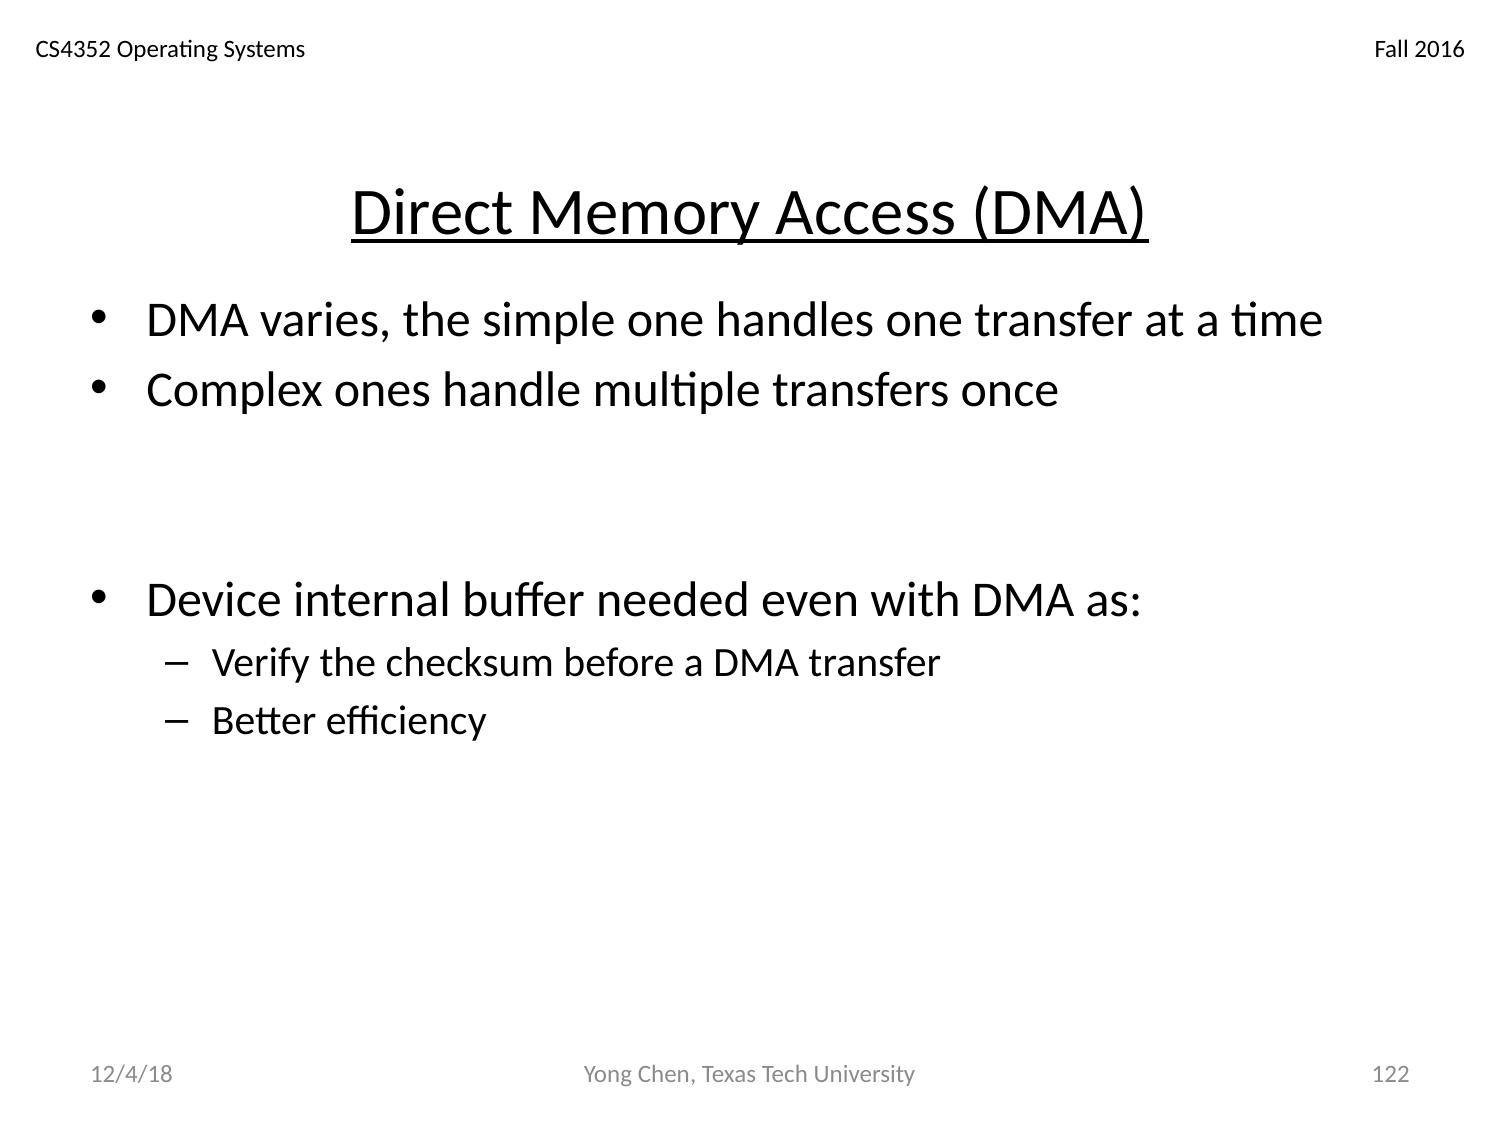

# Direct Memory Access (DMA)
DMA varies, the simple one handles one transfer at a time
Complex ones handle multiple transfers once

Device internal buffer needed even with DMA as:
Verify the checksum before a DMA transfer
Better efficiency
12/4/18
Yong Chen, Texas Tech University
122